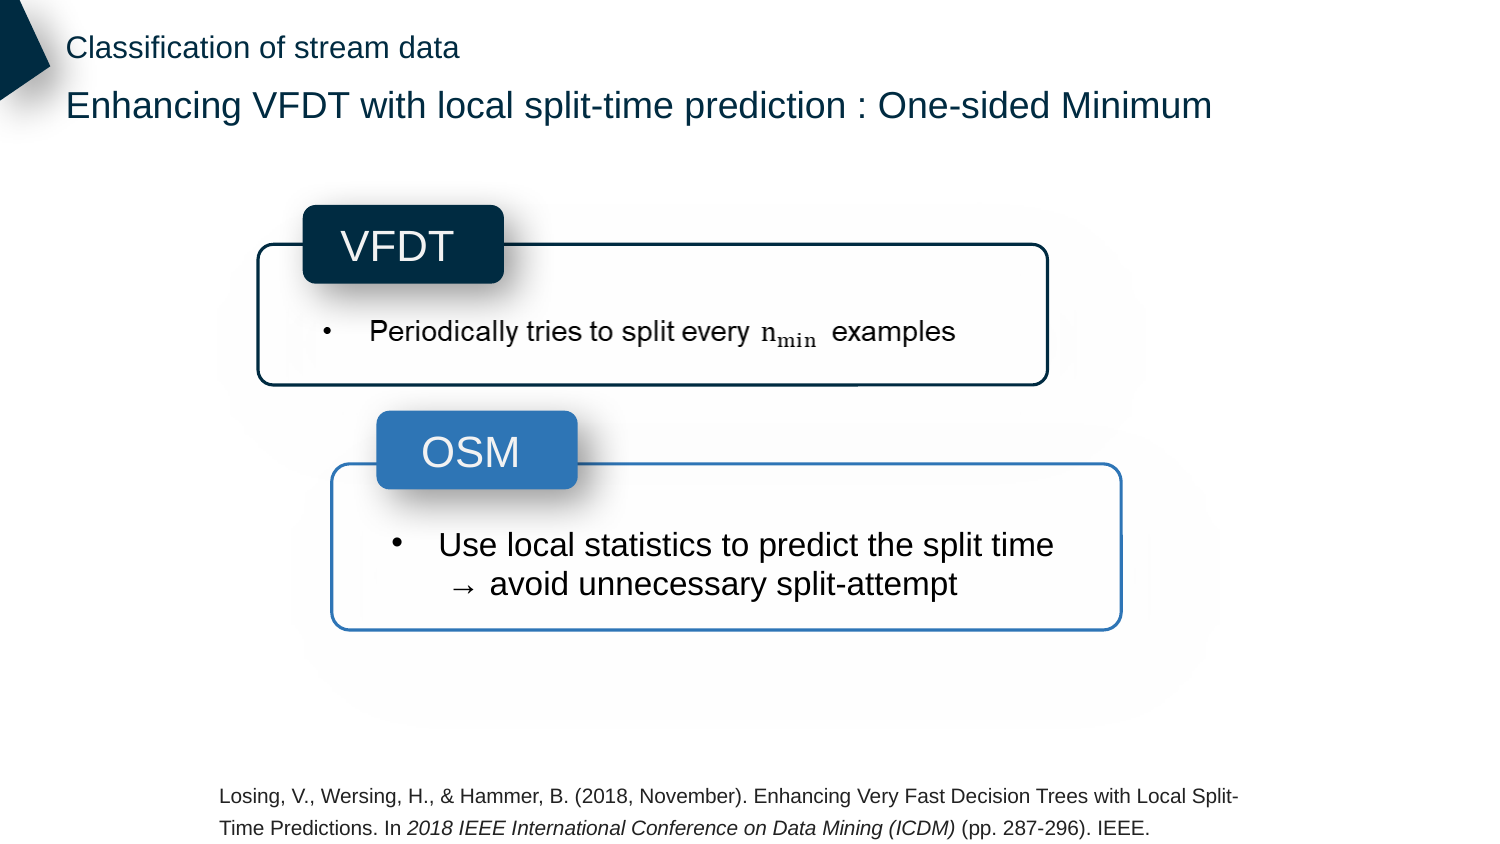

Classification of stream data

Enhancing VFDT with local split-time prediction : One-sided Minimum
VFDT

OSM

Use local statistics to predict the split time
      → avoid unnecessary split-attempt
Losing, V., Wersing, H., & Hammer, B. (2018, November). Enhancing Very Fast Decision Trees with Local Split-Time Predictions. In 2018 IEEE International Conference on Data Mining (ICDM) (pp. 287-296). IEEE.